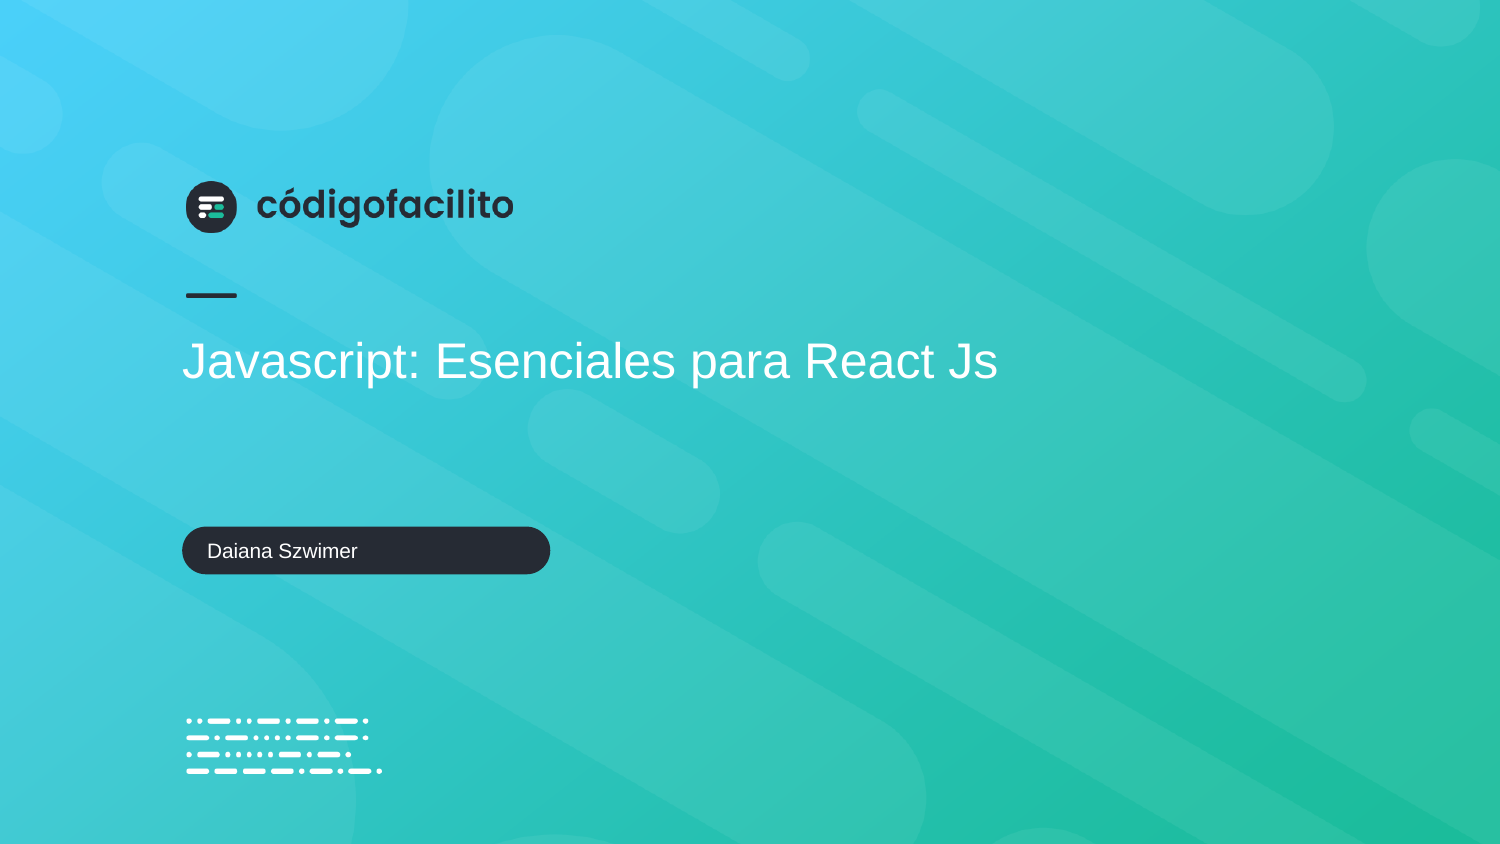

# Javascript: Esenciales para React Js

Daiana Szwimer